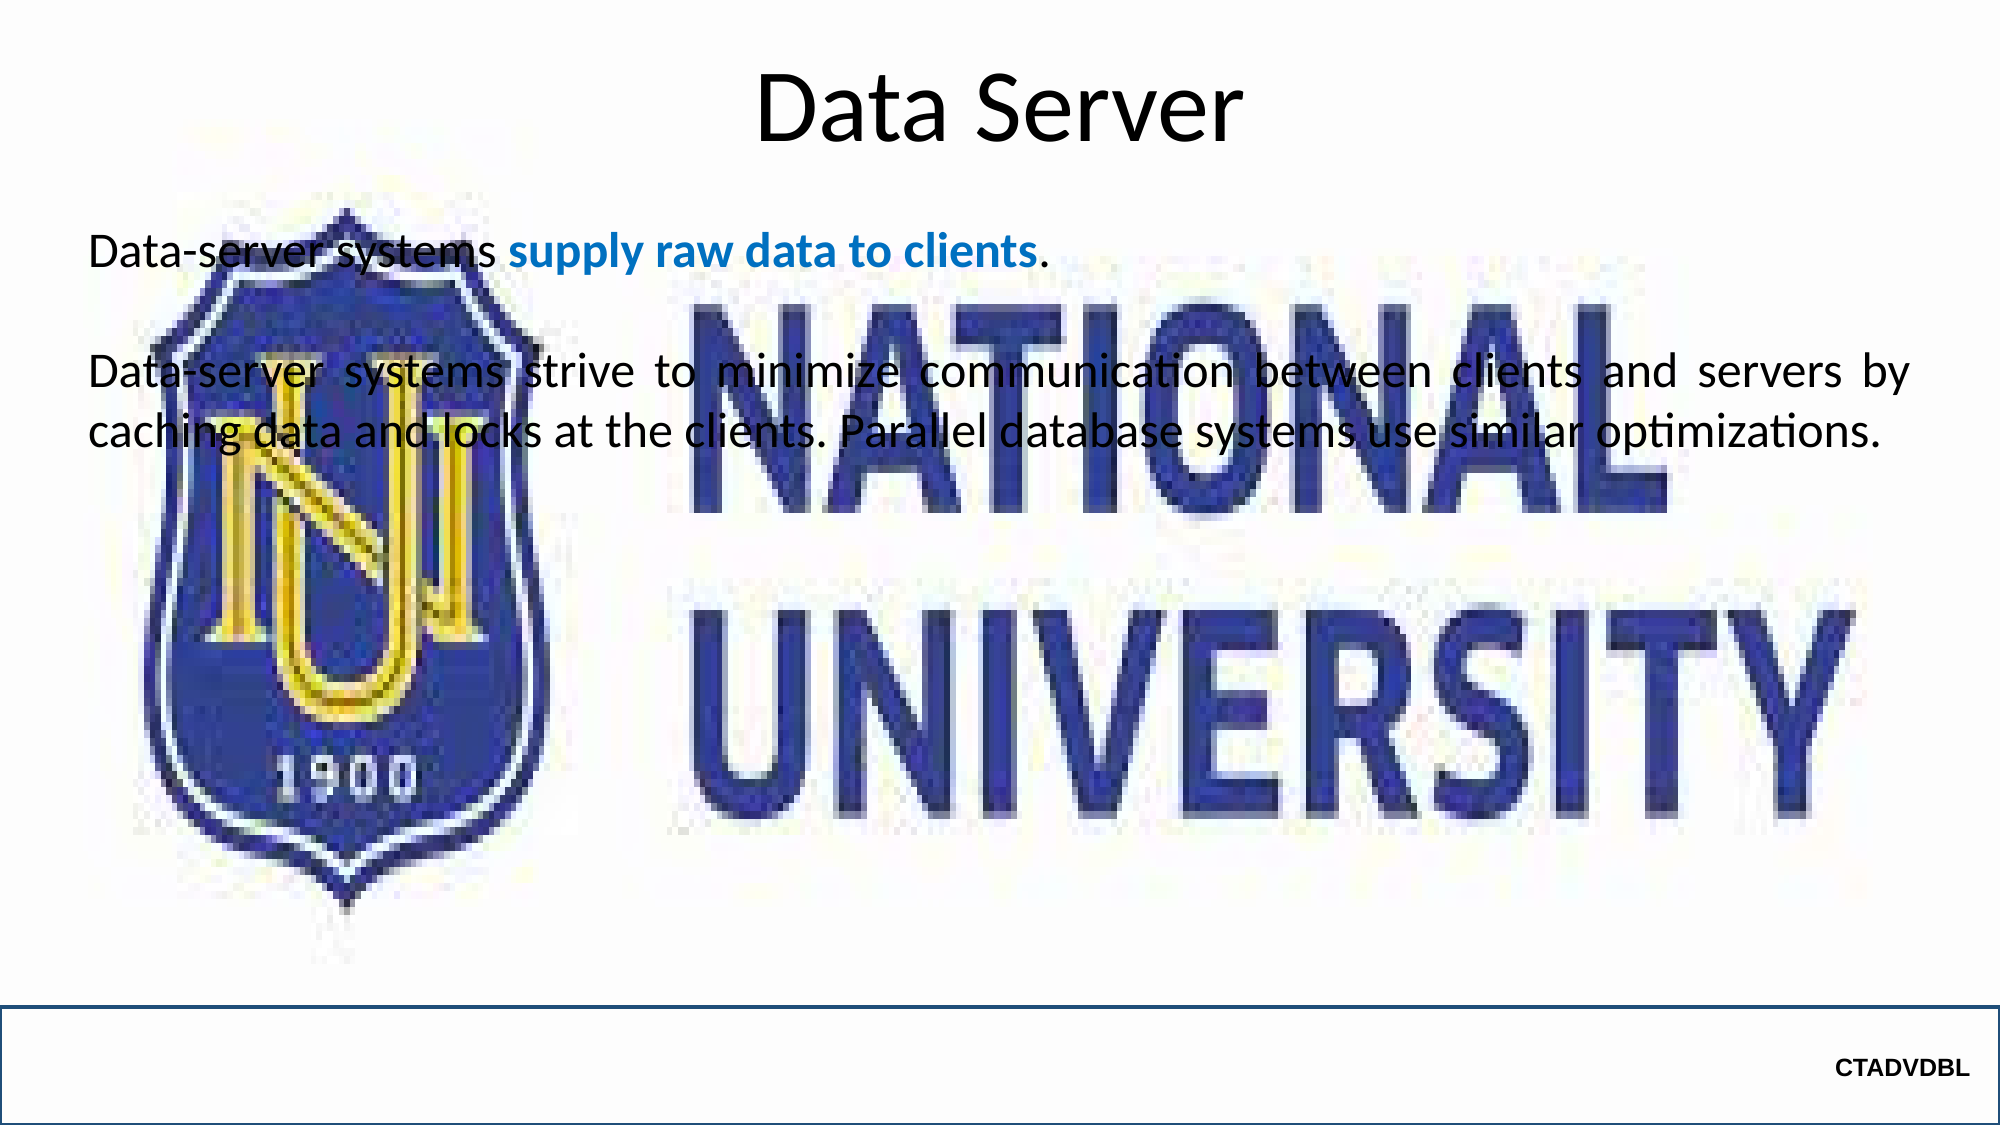

# Data Server
Data-server systems supply raw data to clients.

Data-server systems strive to minimize communication between clients and servers by caching data and locks at the clients. Parallel database systems use similar optimizations.

CTADVDBL